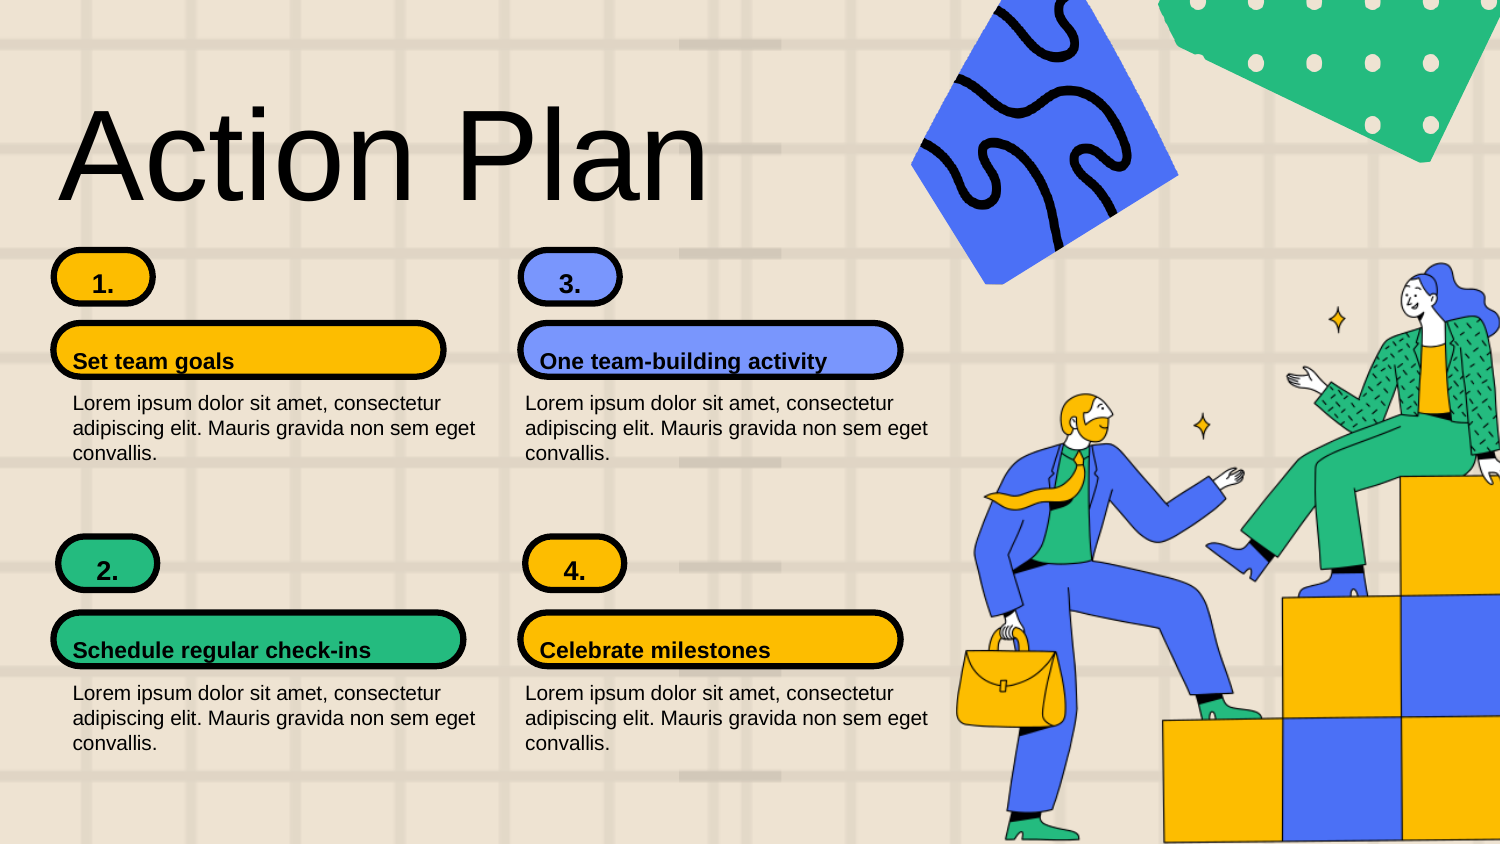

Action Plan

1.
3.

Set team goals
One team-building activity
Lorem ipsum dolor sit amet, consectetur adipiscing elit. Mauris gravida non sem eget convallis.
Lorem ipsum dolor sit amet, consectetur adipiscing elit. Mauris gravida non sem eget convallis.

2.
4.

Schedule regular check-ins
Celebrate milestones
Lorem ipsum dolor sit amet, consectetur adipiscing elit. Mauris gravida non sem eget convallis.
Lorem ipsum dolor sit amet, consectetur adipiscing elit. Mauris gravida non sem eget convallis.